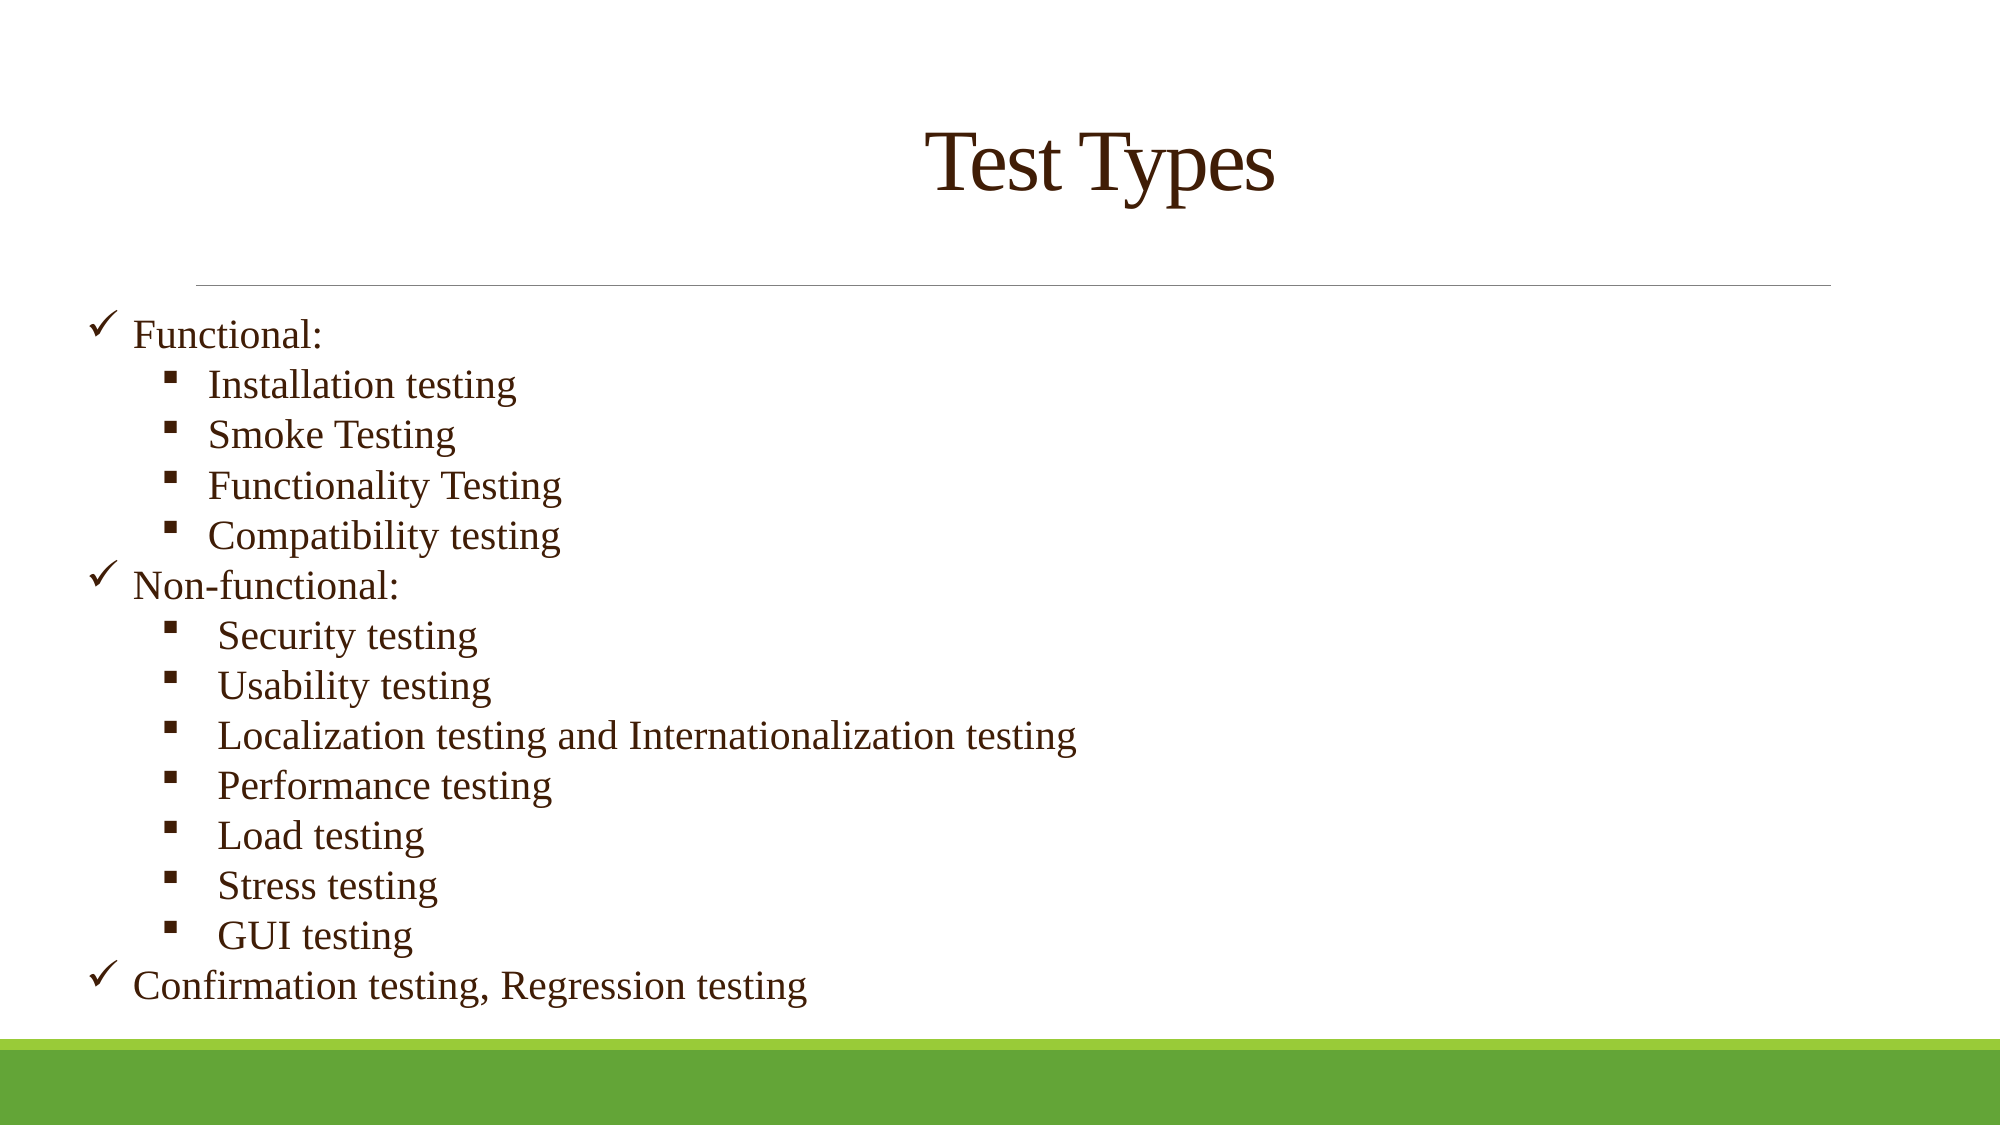

Test Types
Functional:
Installation testing
Smoke Testing
Functionality Testing
Compatibility testing
Non-functional:
Security testing
Usability testing
Localization testing and Internationalization testing
Performance testing
Load testing
Stress testing
GUI testing
Confirmation testing, Regression testing